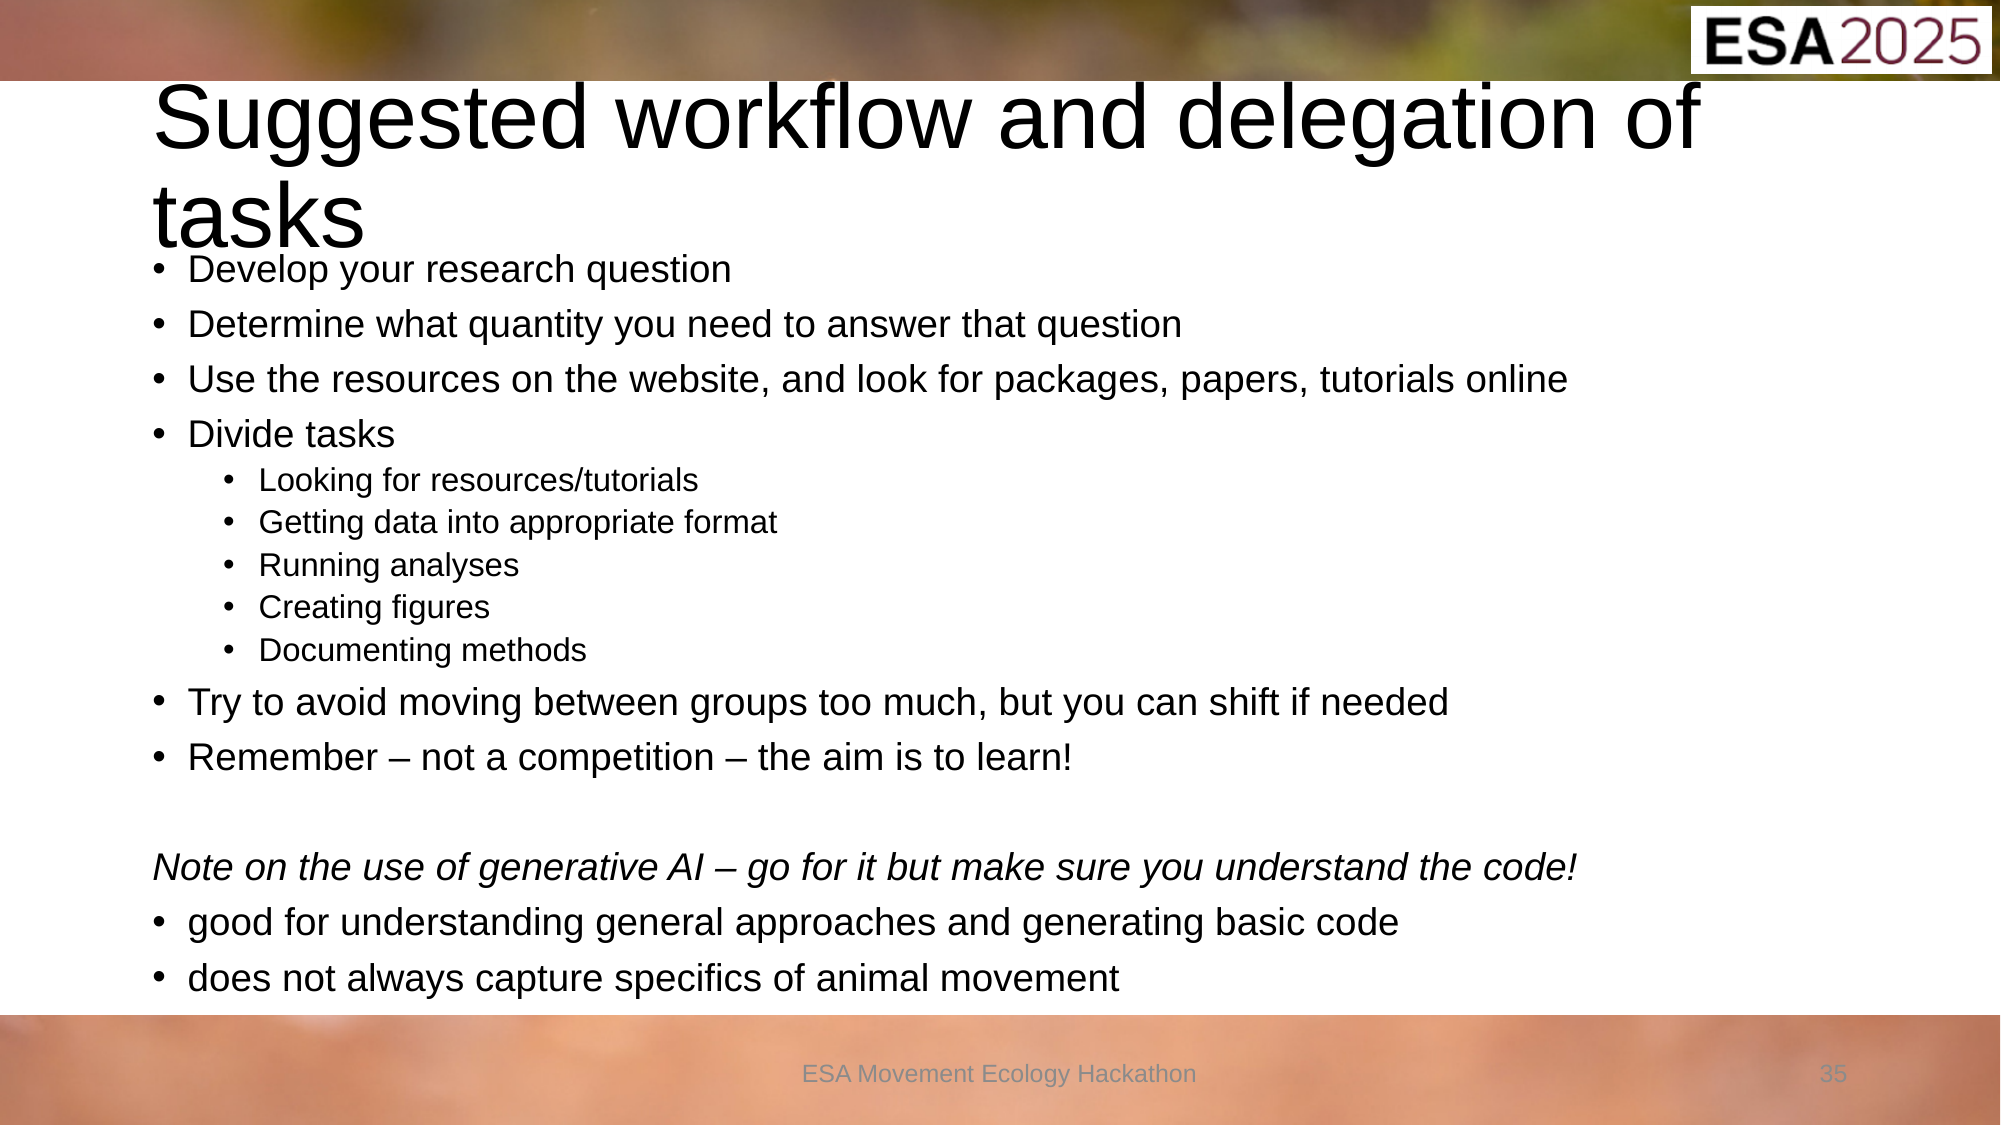

# Suggested workflow and delegation of tasks
Develop your research question
Determine what quantity you need to answer that question
Use the resources on the website, and look for packages, papers, tutorials online
Divide tasks
Looking for resources/tutorials
Getting data into appropriate format
Running analyses
Creating figures
Documenting methods
Try to avoid moving between groups too much, but you can shift if needed
Remember – not a competition – the aim is to learn!

Note on the use of generative AI – go for it but make sure you understand the code!
good for understanding general approaches and generating basic code
does not always capture specifics of animal movement
ESA Movement Ecology Hackathon
35